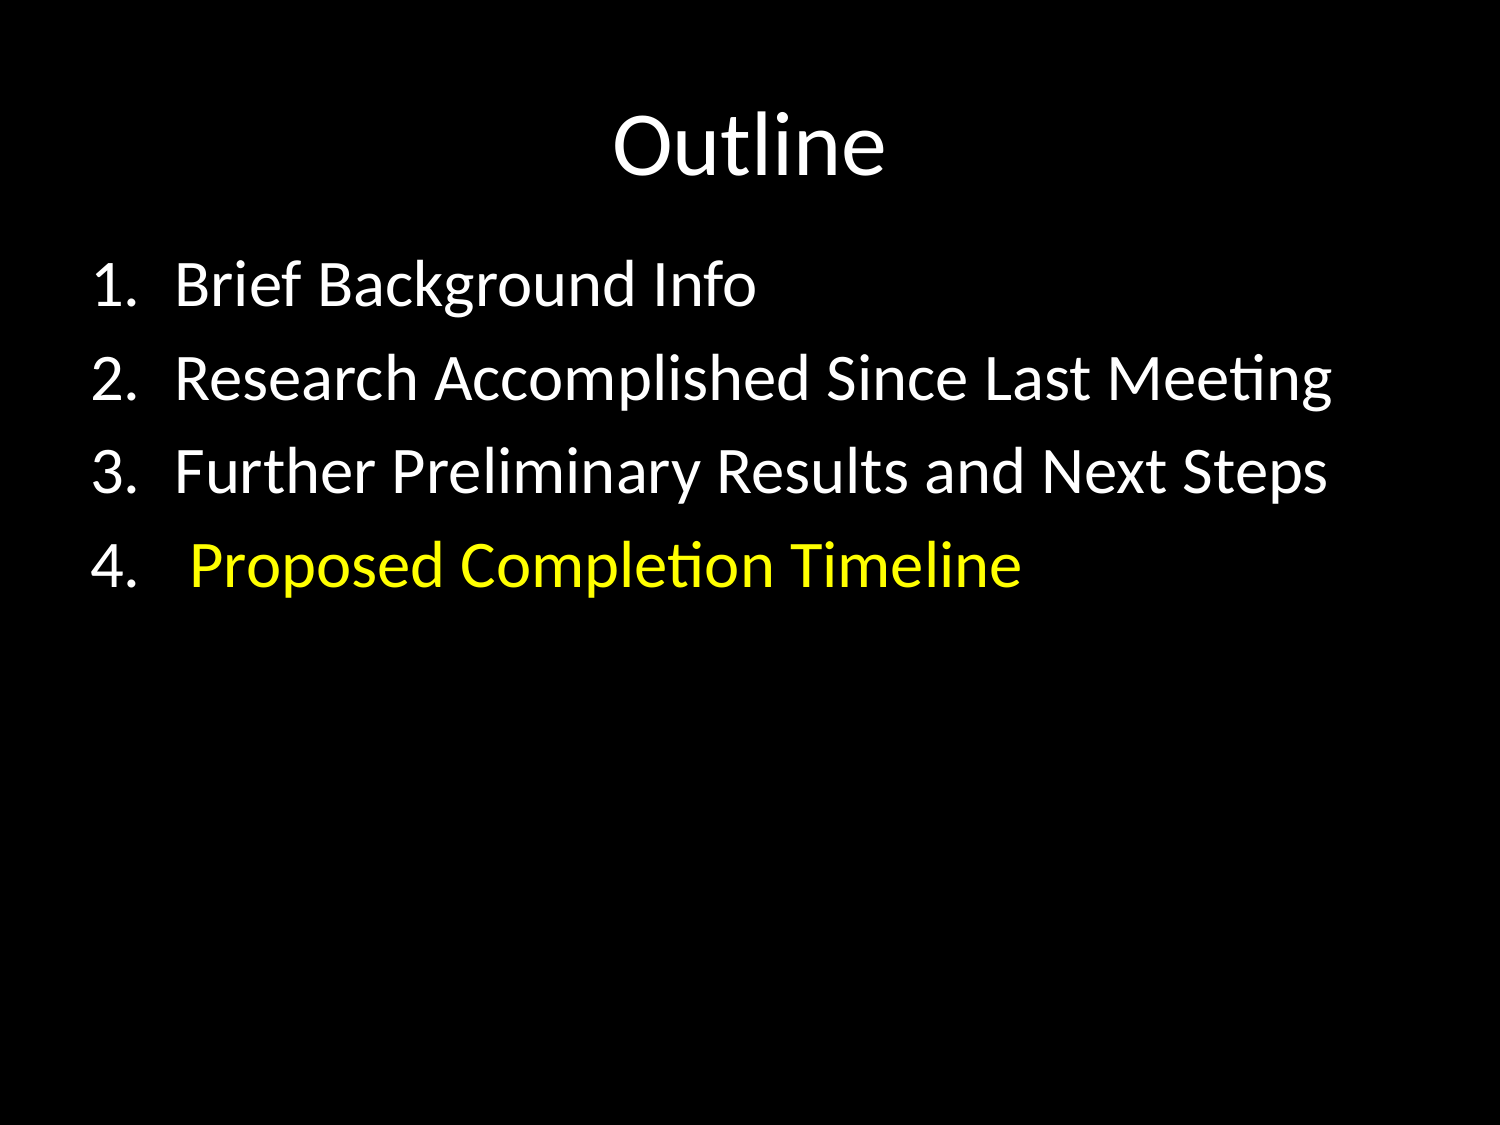

# Outline
Brief Background Info
Research Accomplished Since Last Meeting
Further Preliminary Results and Next Steps
 Proposed Completion Timeline